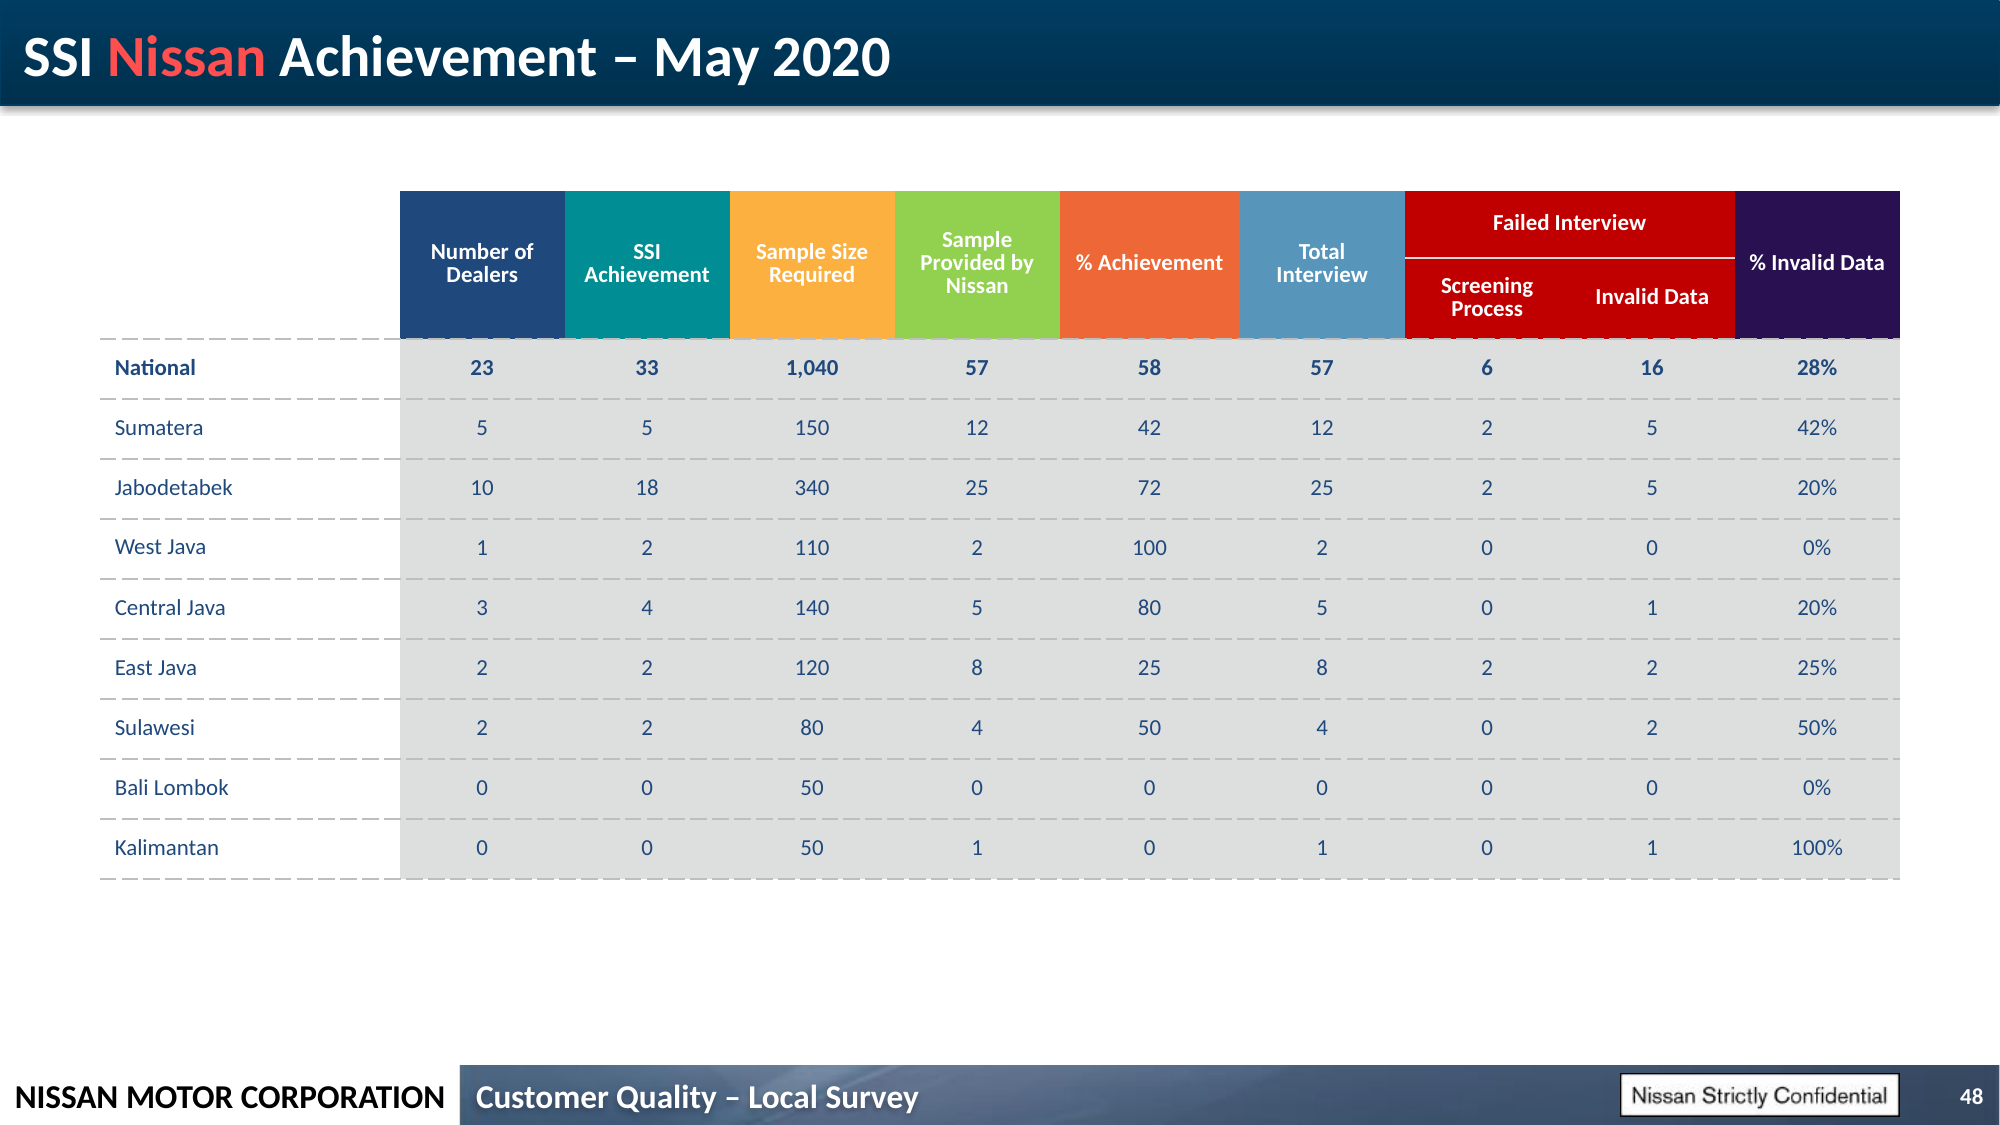

# SSI Nissan Achievement – May 2020
|  | Number of Dealers | SSI Achievement | Sample Size Required | Sample Provided by Nissan | % Achievement | Total Interview | Failed Interview |  | % Invalid Data |
| --- | --- | --- | --- | --- | --- | --- | --- | --- | --- |
|  |  |  |  |  |  |  | Screening Process | Invalid Data |  |
| National | 23 | 33 | 1,040 | 57 | 58 | 57 | 6 | 16 | 28% |
| Sumatera | 5 | 5 | 150 | 12 | 42 | 12 | 2 | 5 | 42% |
| Jabodetabek | 10 | 18 | 340 | 25 | 72 | 25 | 2 | 5 | 20% |
| West Java | 1 | 2 | 110 | 2 | 100 | 2 | 0 | 0 | 0% |
| Central Java | 3 | 4 | 140 | 5 | 80 | 5 | 0 | 1 | 20% |
| East Java | 2 | 2 | 120 | 8 | 25 | 8 | 2 | 2 | 25% |
| Sulawesi | 2 | 2 | 80 | 4 | 50 | 4 | 0 | 2 | 50% |
| Bali Lombok | 0 | 0 | 50 | 0 | 0 | 0 | 0 | 0 | 0% |
| Kalimantan | 0 | 0 | 50 | 1 | 0 | 1 | 0 | 1 | 100% |
48